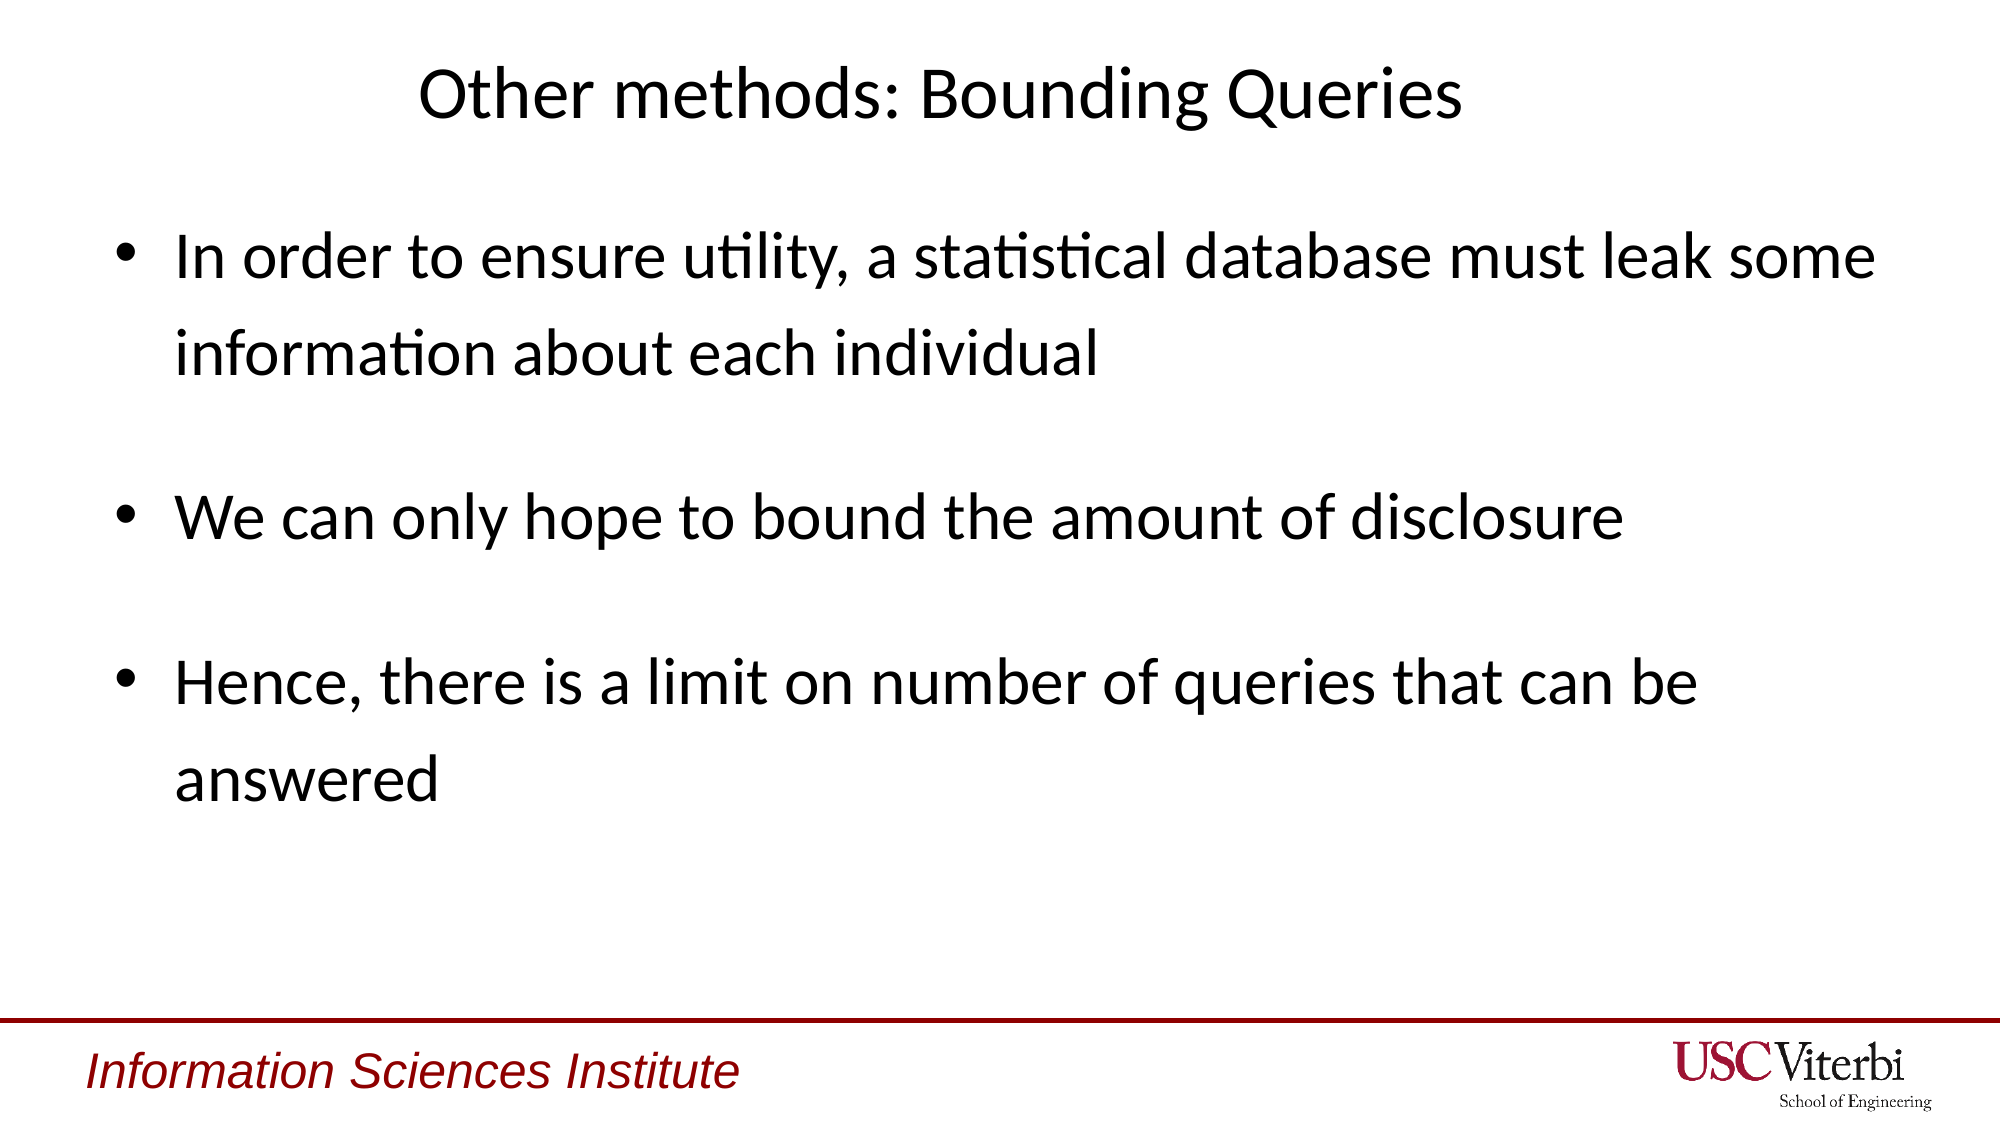

# Other methods: Bounding Queries
In order to ensure utility, a statistical database must leak some information about each individual
We can only hope to bound the amount of disclosure
Hence, there is a limit on number of queries that can be answered